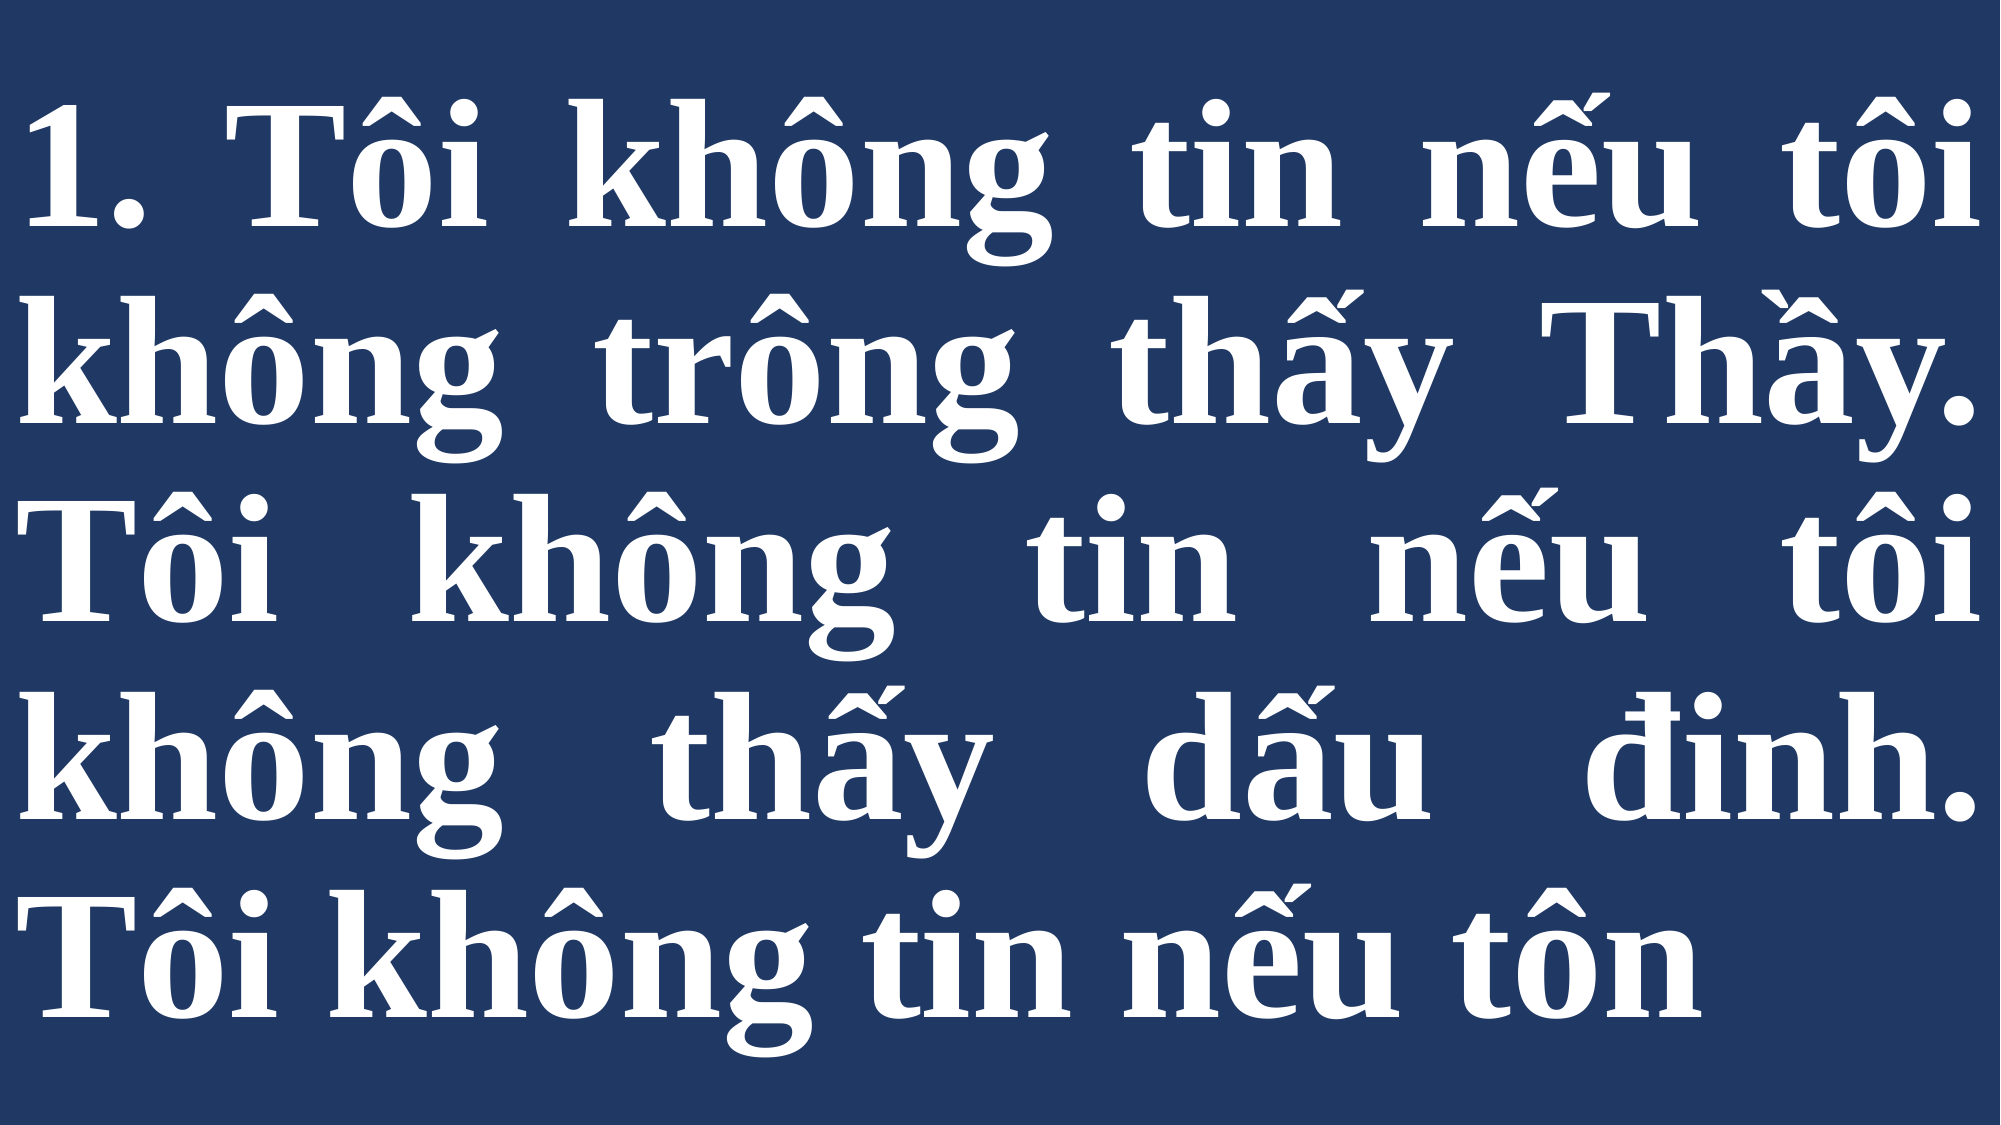

# 1. Tôi không tin nếu tôi không trông thấy Thầy. Tôi không tin nếu tôi không thấy dấu đinh. Tôi không tin nếu tôn